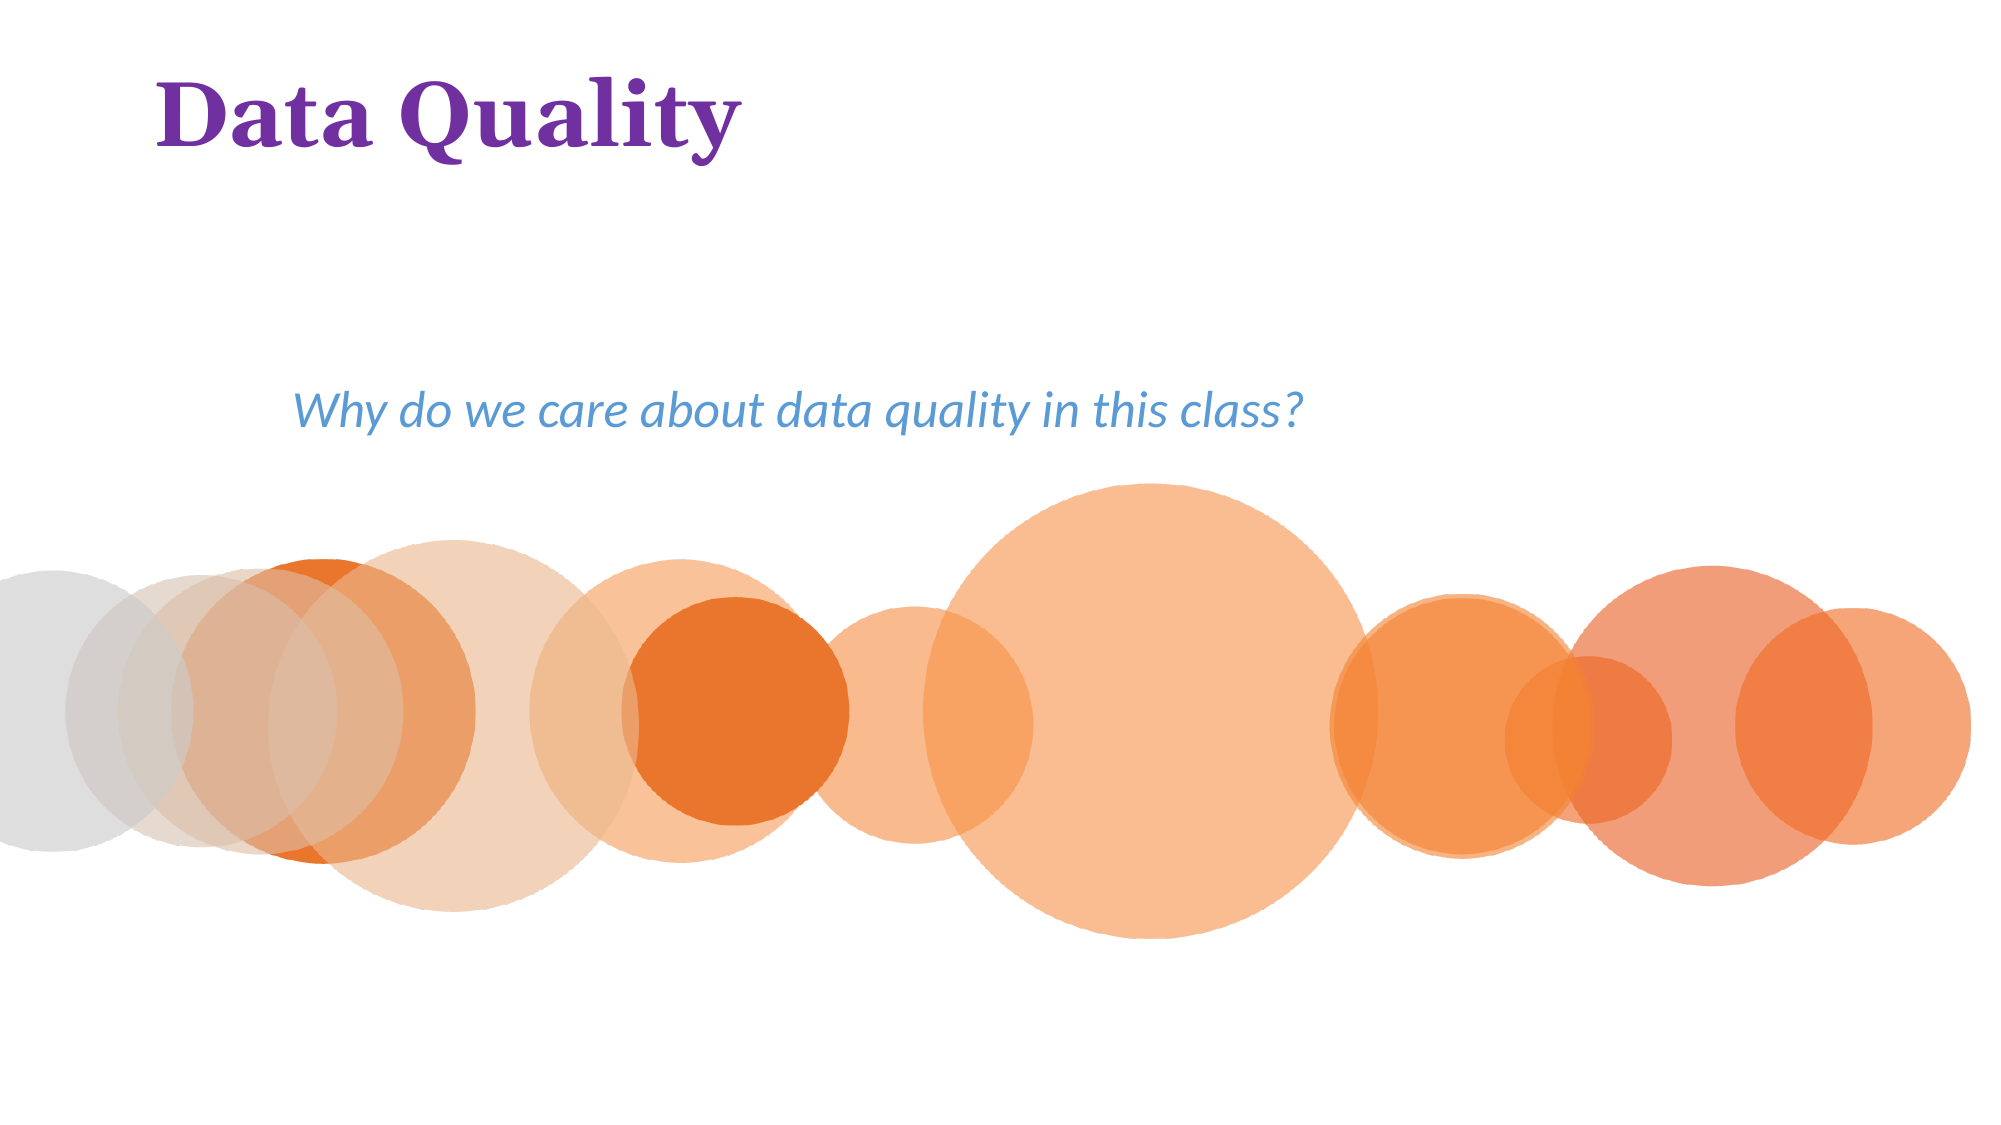

Data Quality
Why do we care about data quality in this class?